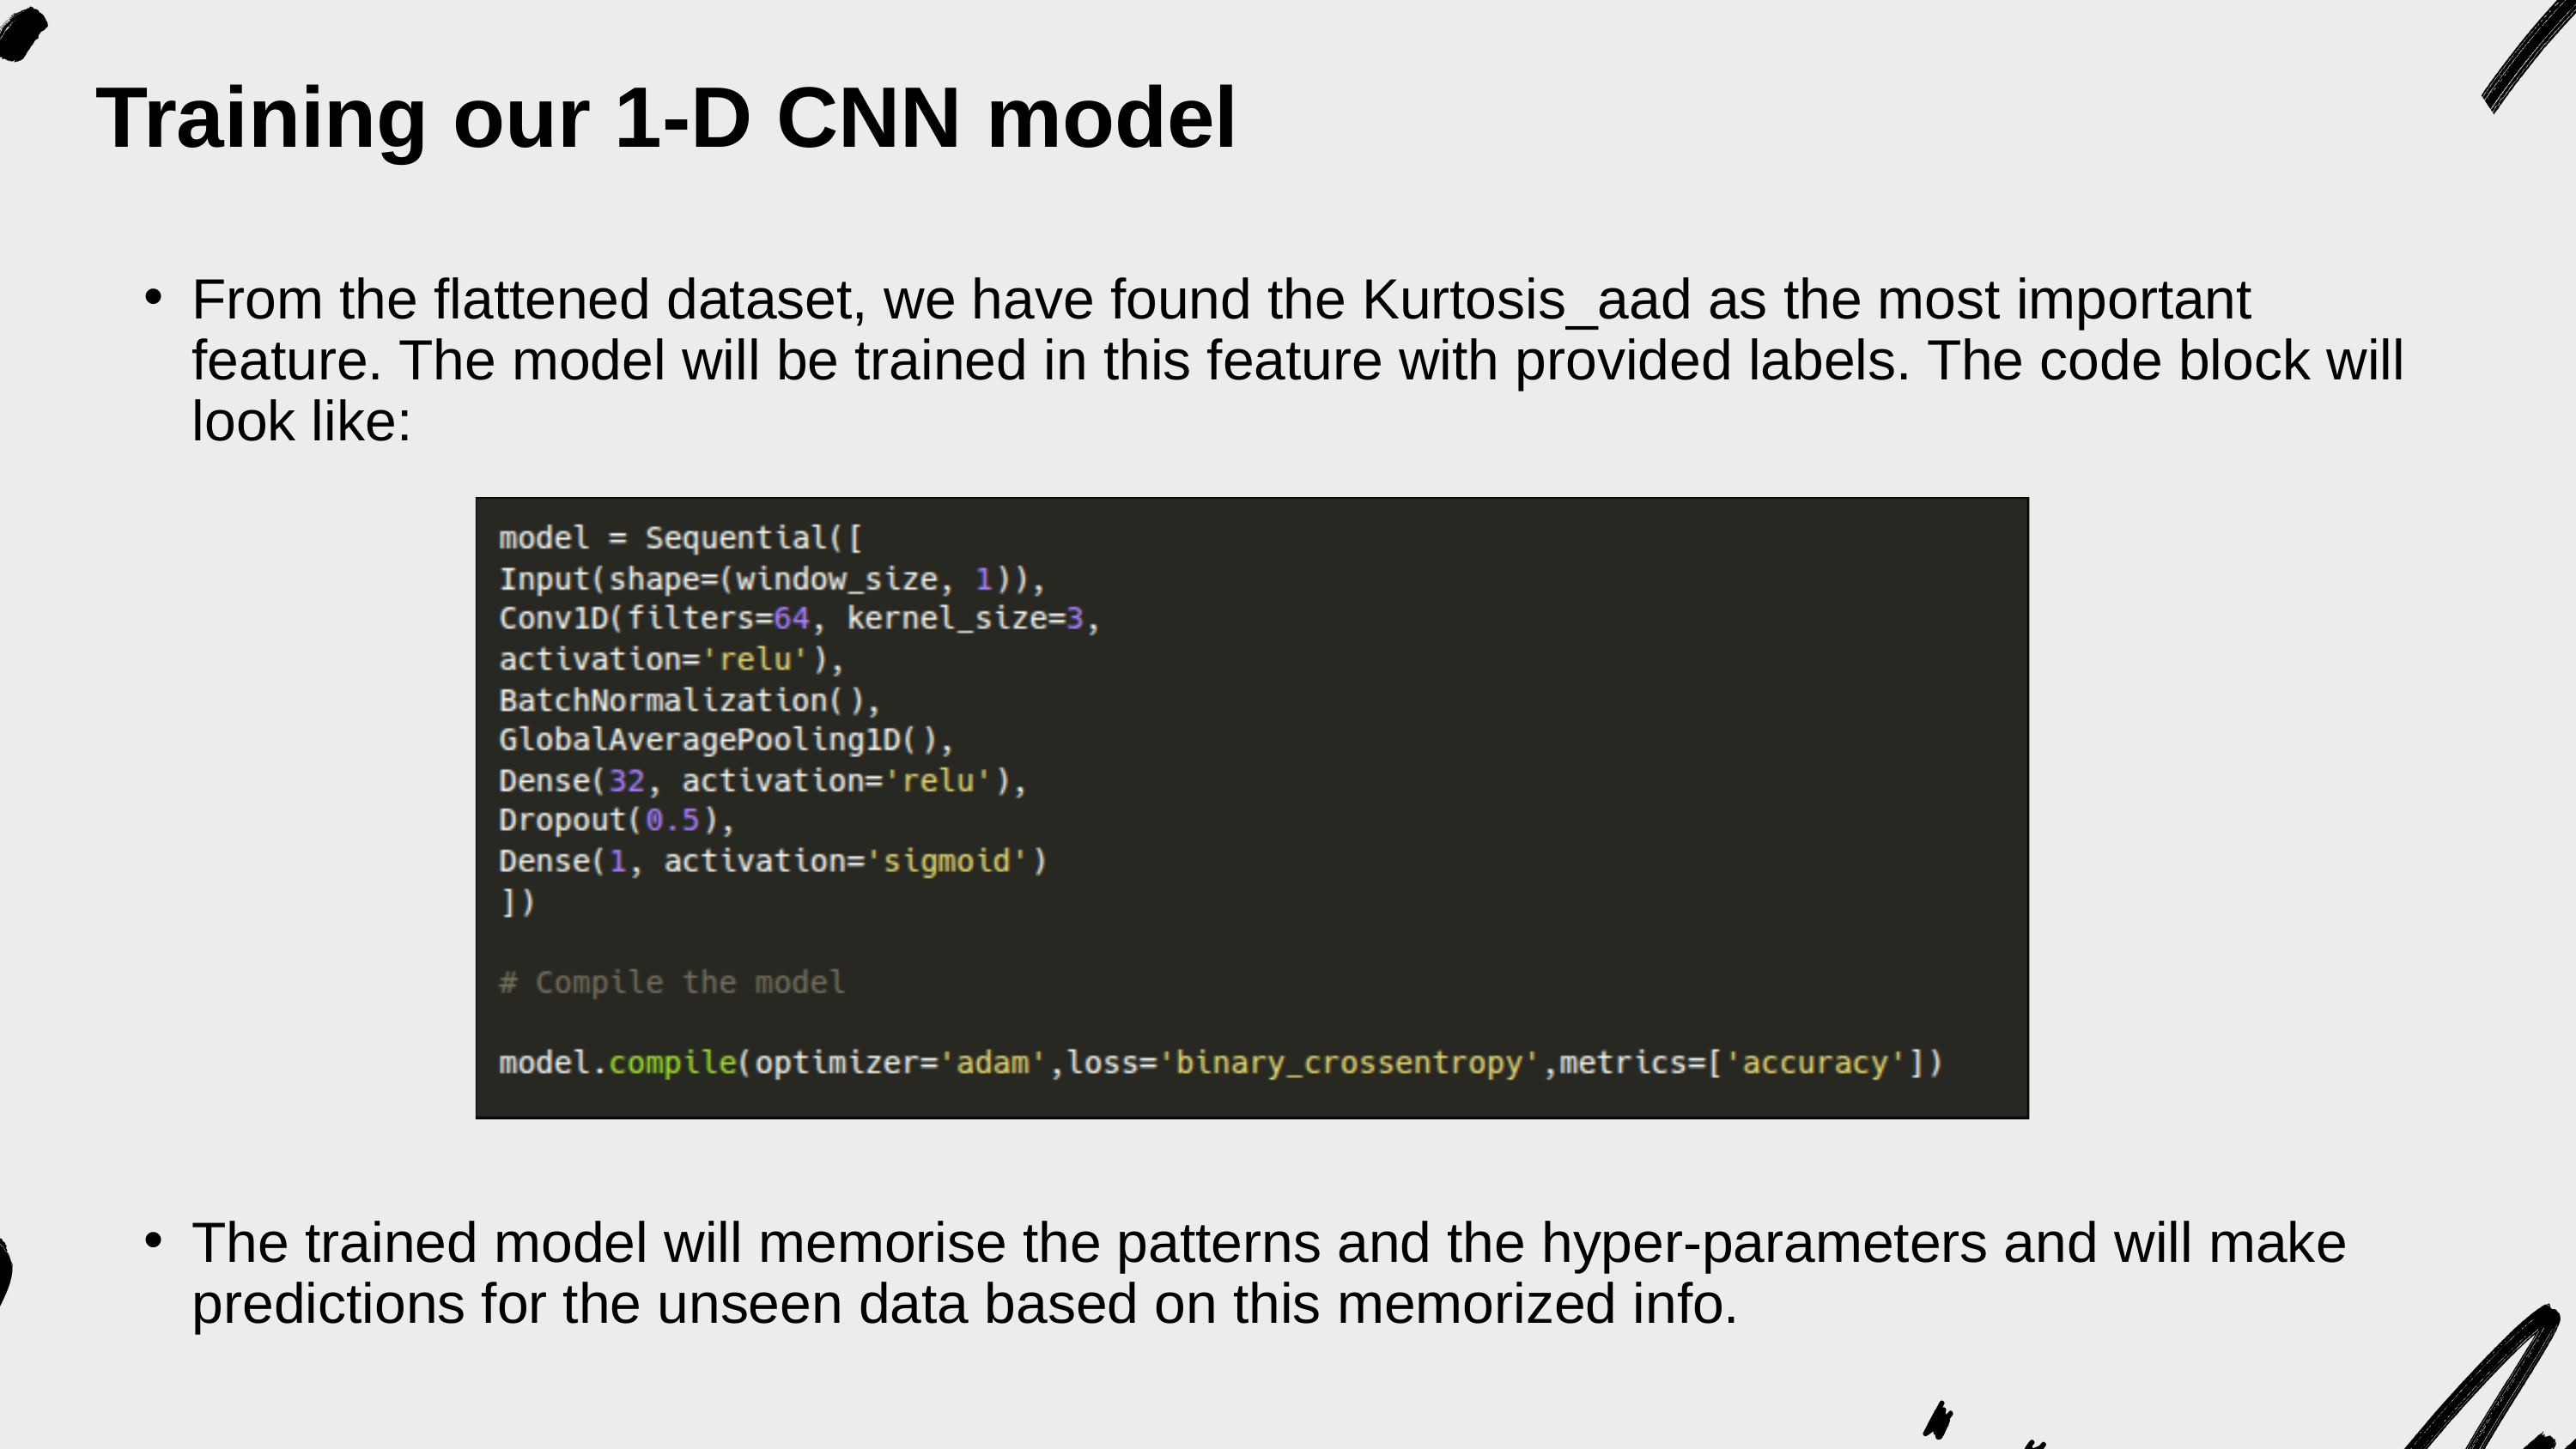

Training our 1-D CNN model
From the flattened dataset, we have found the Kurtosis_aad as the most important feature. The model will be trained in this feature with provided labels. The code block will look like:

The trained model will memorise the patterns and the hyper-parameters and will make predictions for the unseen data based on this memorized info.